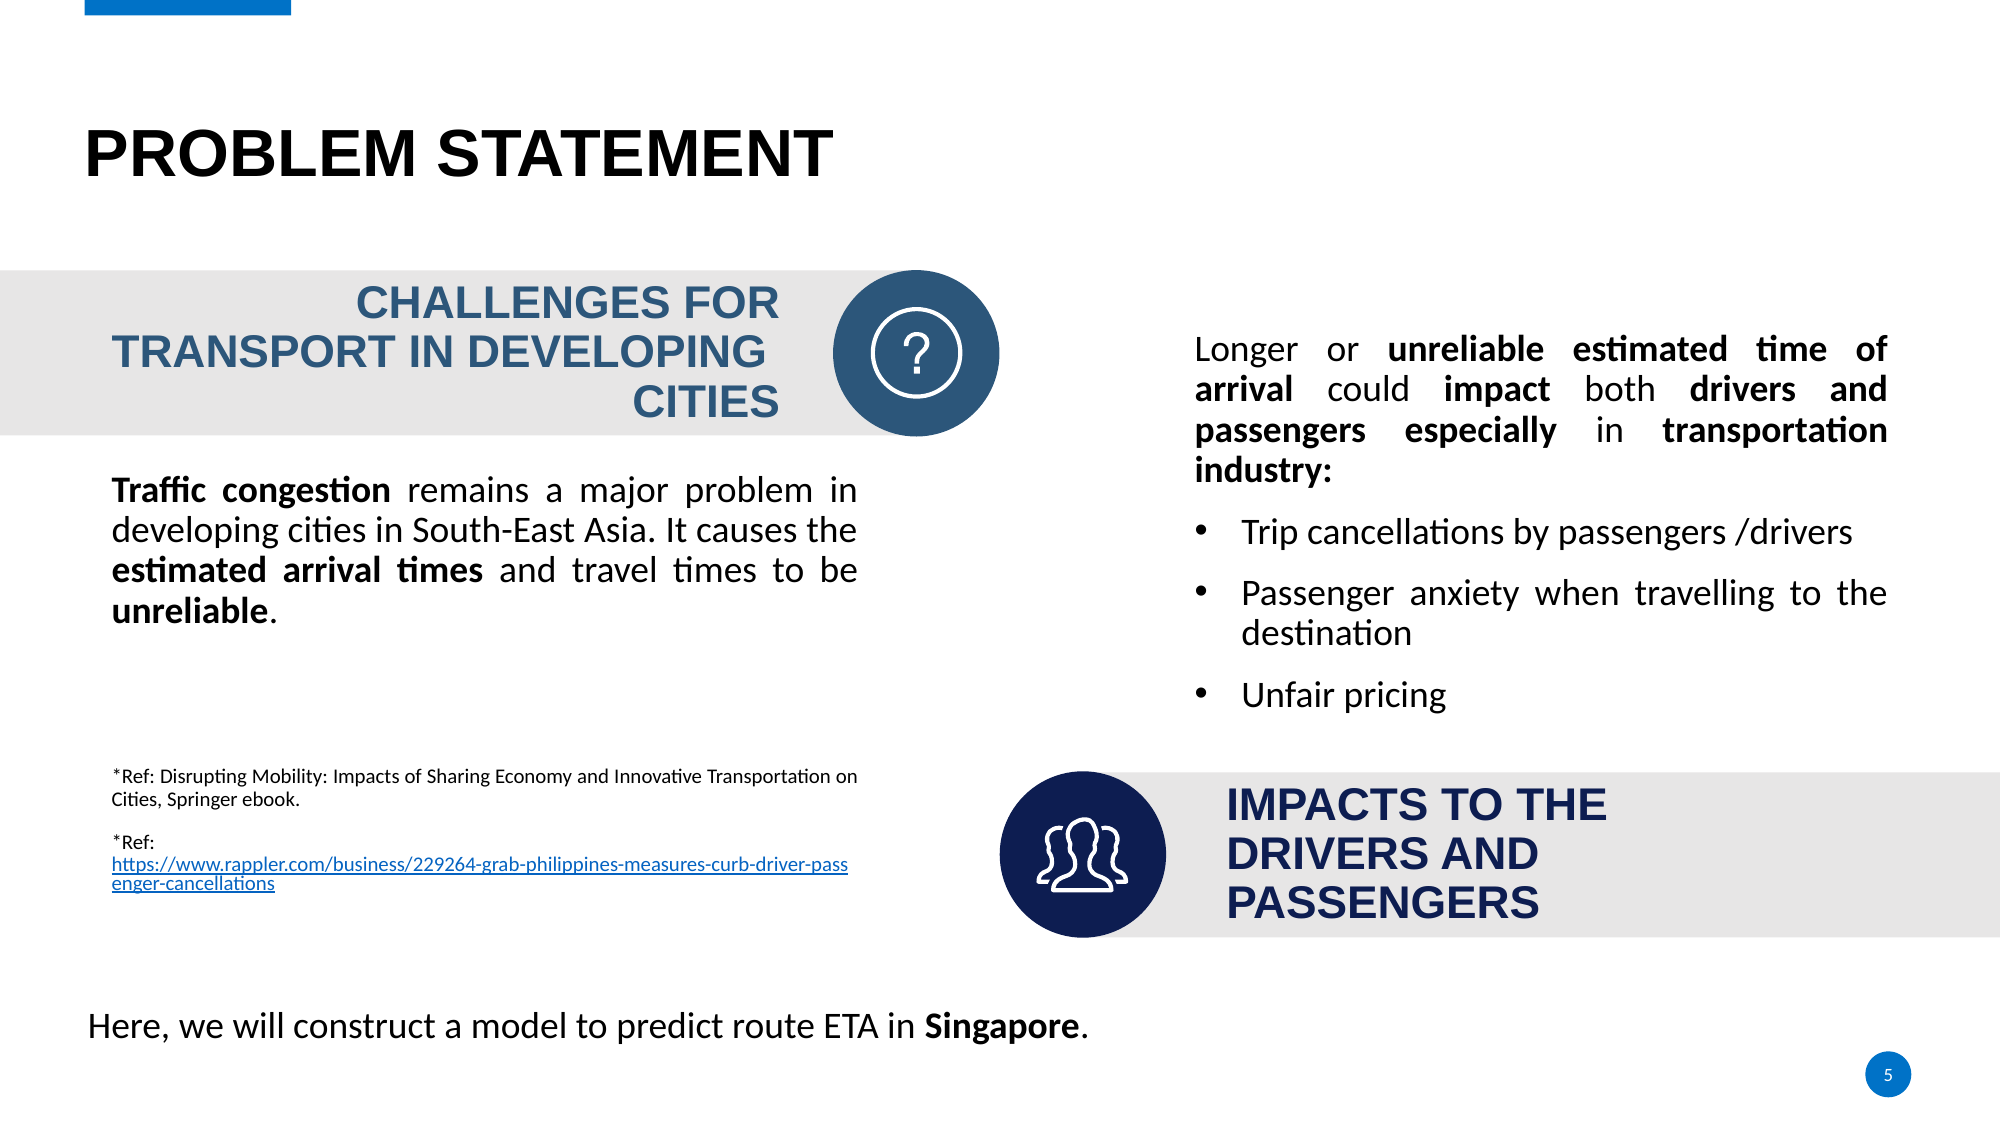

# Problem Statement
Longer or unreliable estimated time of arrival could impact both drivers and passengers especially in transportation industry:
Trip cancellations by passengers /drivers
Passenger anxiety when travelling to the destination
Unfair pricing

Challenges for Transport in Developing  Cities
Traffic congestion remains a major problem in developing cities in South-East Asia. It causes the estimated arrival times and travel times to be unreliable.

*Ref: Disrupting Mobility: Impacts of Sharing Economy and Innovative Transportation on Cities, Springer ebook.
*Ref:https://www.rappler.com/business/229264-grab-philippines-measures-curb-driver-passenger-cancellations

Impacts to the drivers and Passengers

Here, we will construct a model to predict route ETA in Singapore.

5